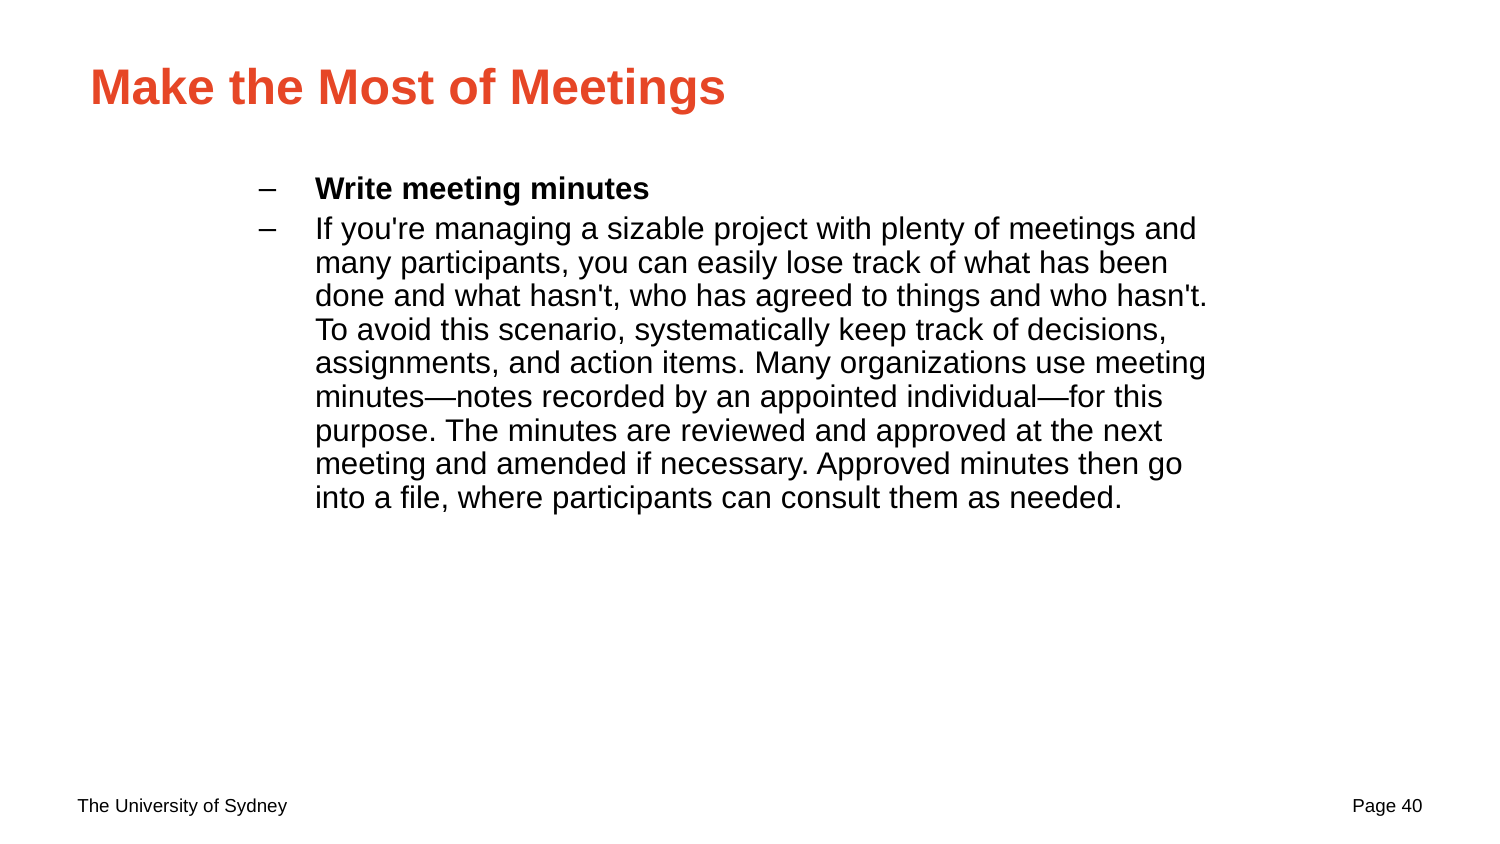

# Make the Most of Meetings
Write meeting minutes
If you're managing a sizable project with plenty of meetings and many participants, you can easily lose track of what has been done and what hasn't, who has agreed to things and who hasn't. To avoid this scenario, systematically keep track of decisions, assignments, and action items. Many organizations use meeting minutes—notes recorded by an appointed individual—for this purpose. The minutes are reviewed and approved at the next meeting and amended if necessary. Approved minutes then go into a file, where participants can consult them as needed.